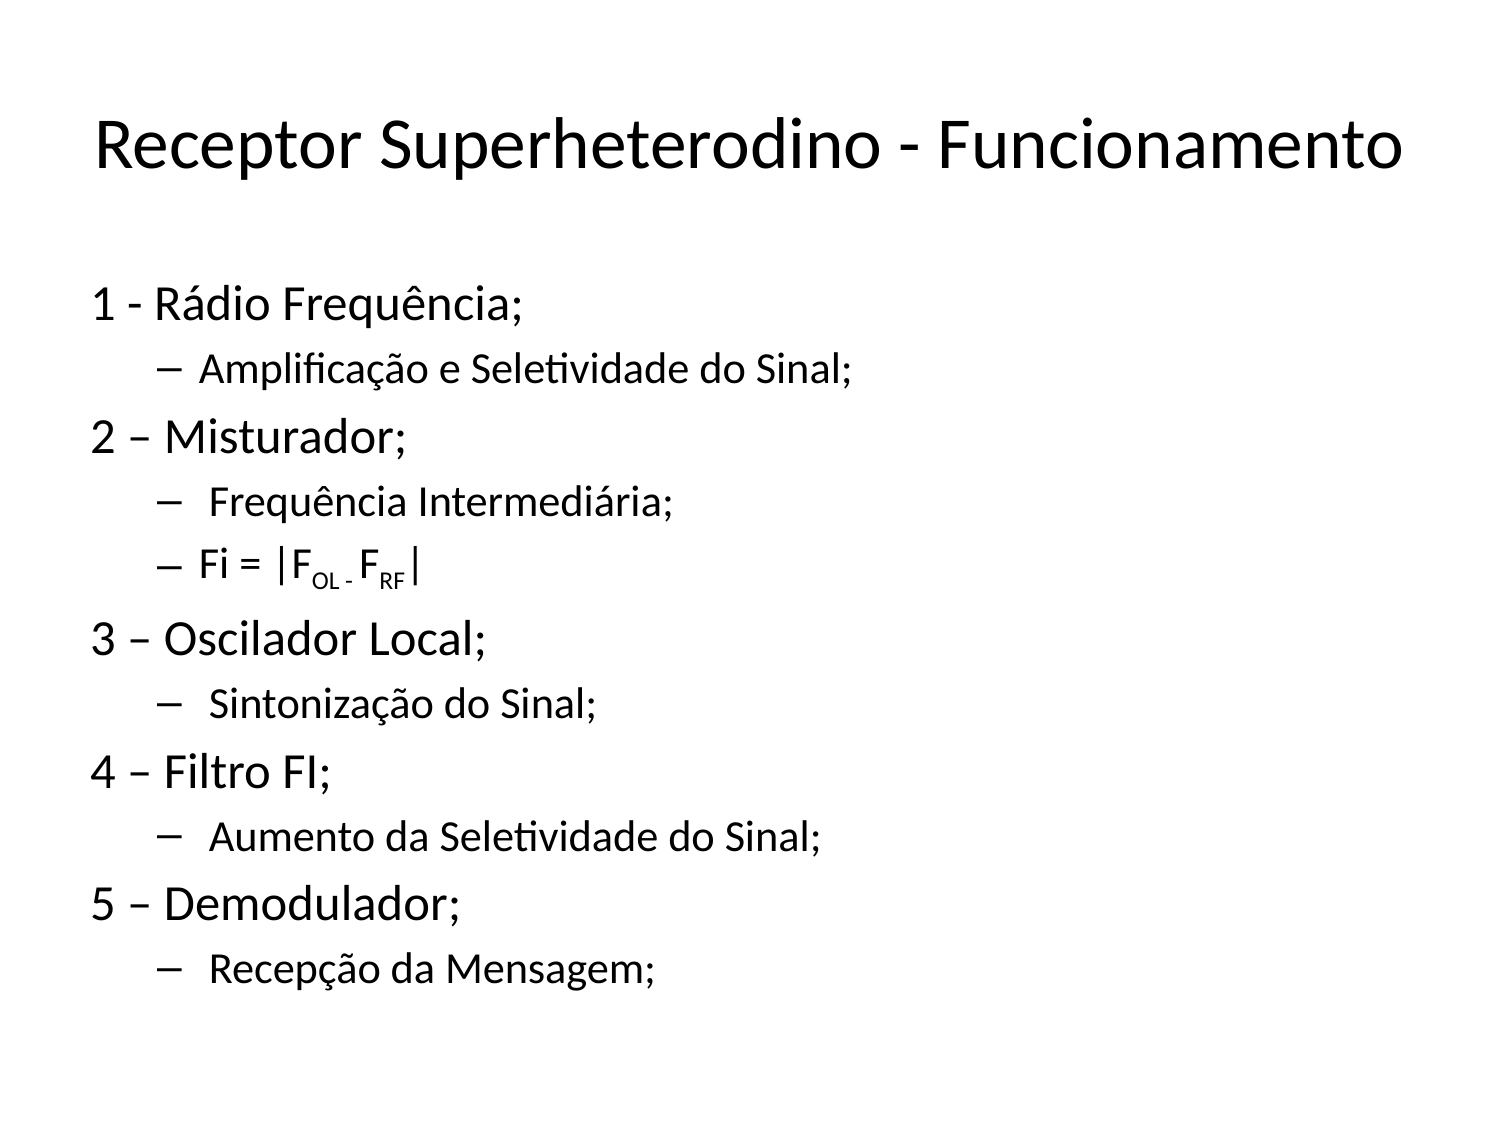

# Receptor Superheterodino - Funcionamento
1 - Rádio Frequência;
	Amplificação e Seletividade do Sinal;
2 – Misturador;
 Frequência Intermediária;
Fi = |FOL - FRF|
3 – Oscilador Local;
 Sintonização do Sinal;
4 – Filtro FI;
 Aumento da Seletividade do Sinal;
5 – Demodulador;
 Recepção da Mensagem;